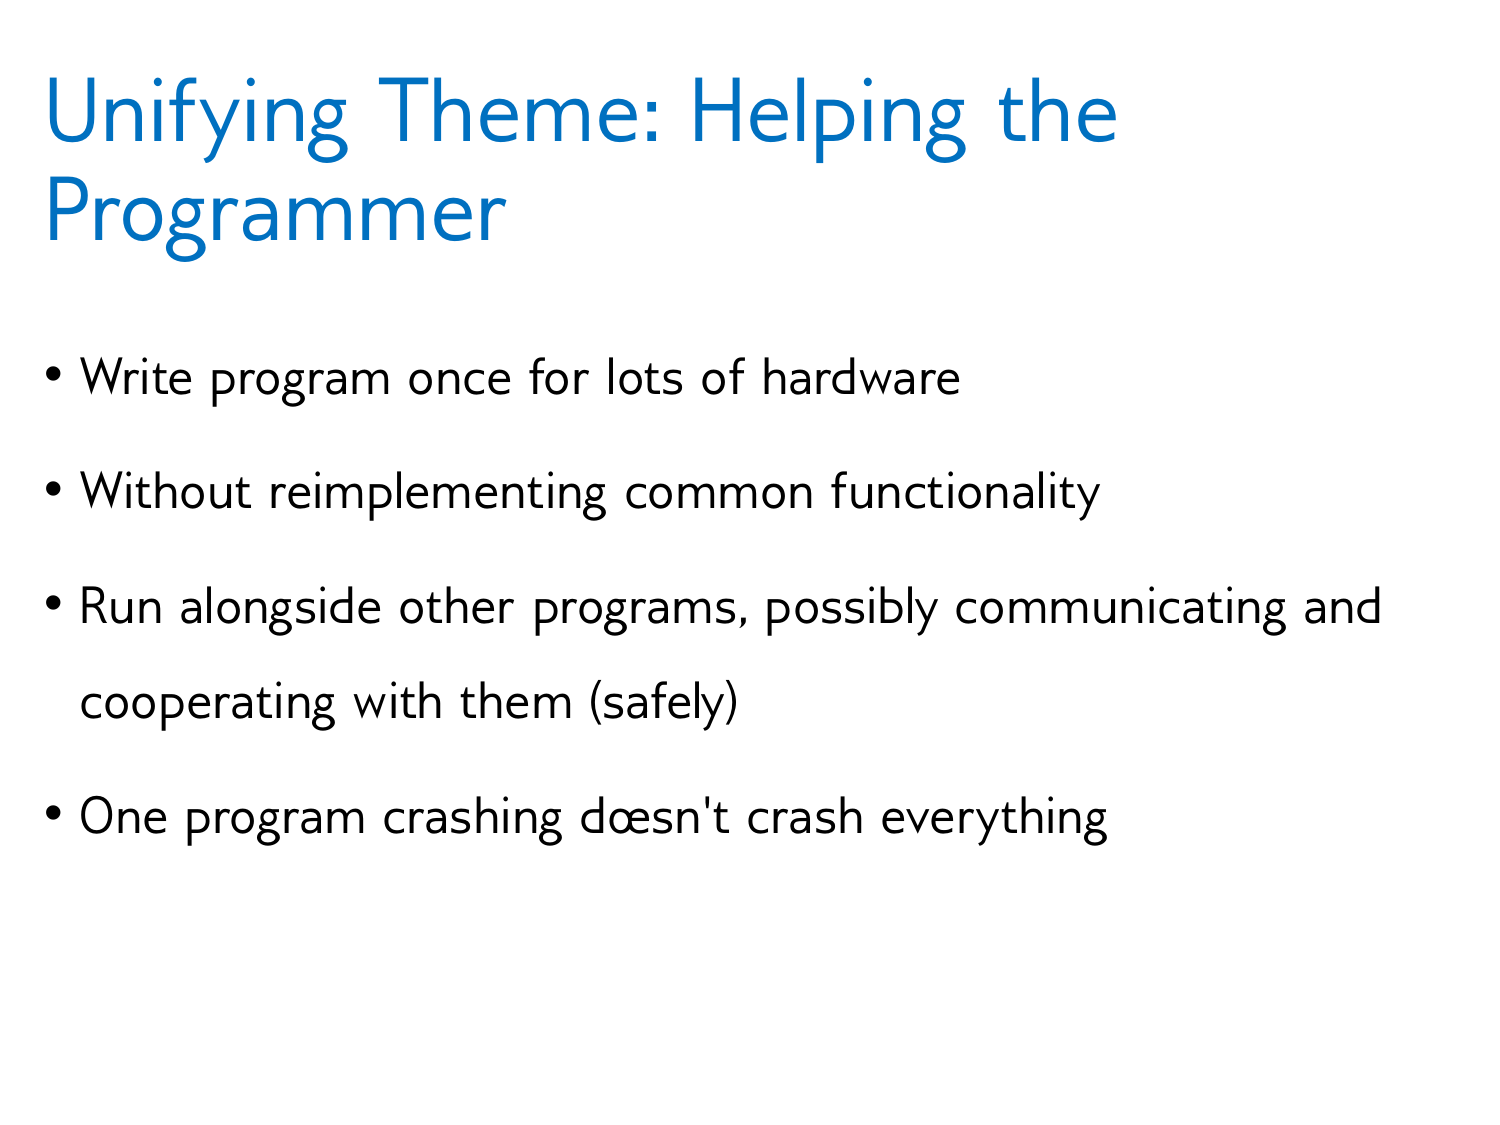

# Unifying Theme: Helping the Programmer
Write program once for lots of hardware
Without reimplementing common functionality
Run alongside other programs, possibly communicating and cooperating with them (safely)
One program crashing doesn't crash everything